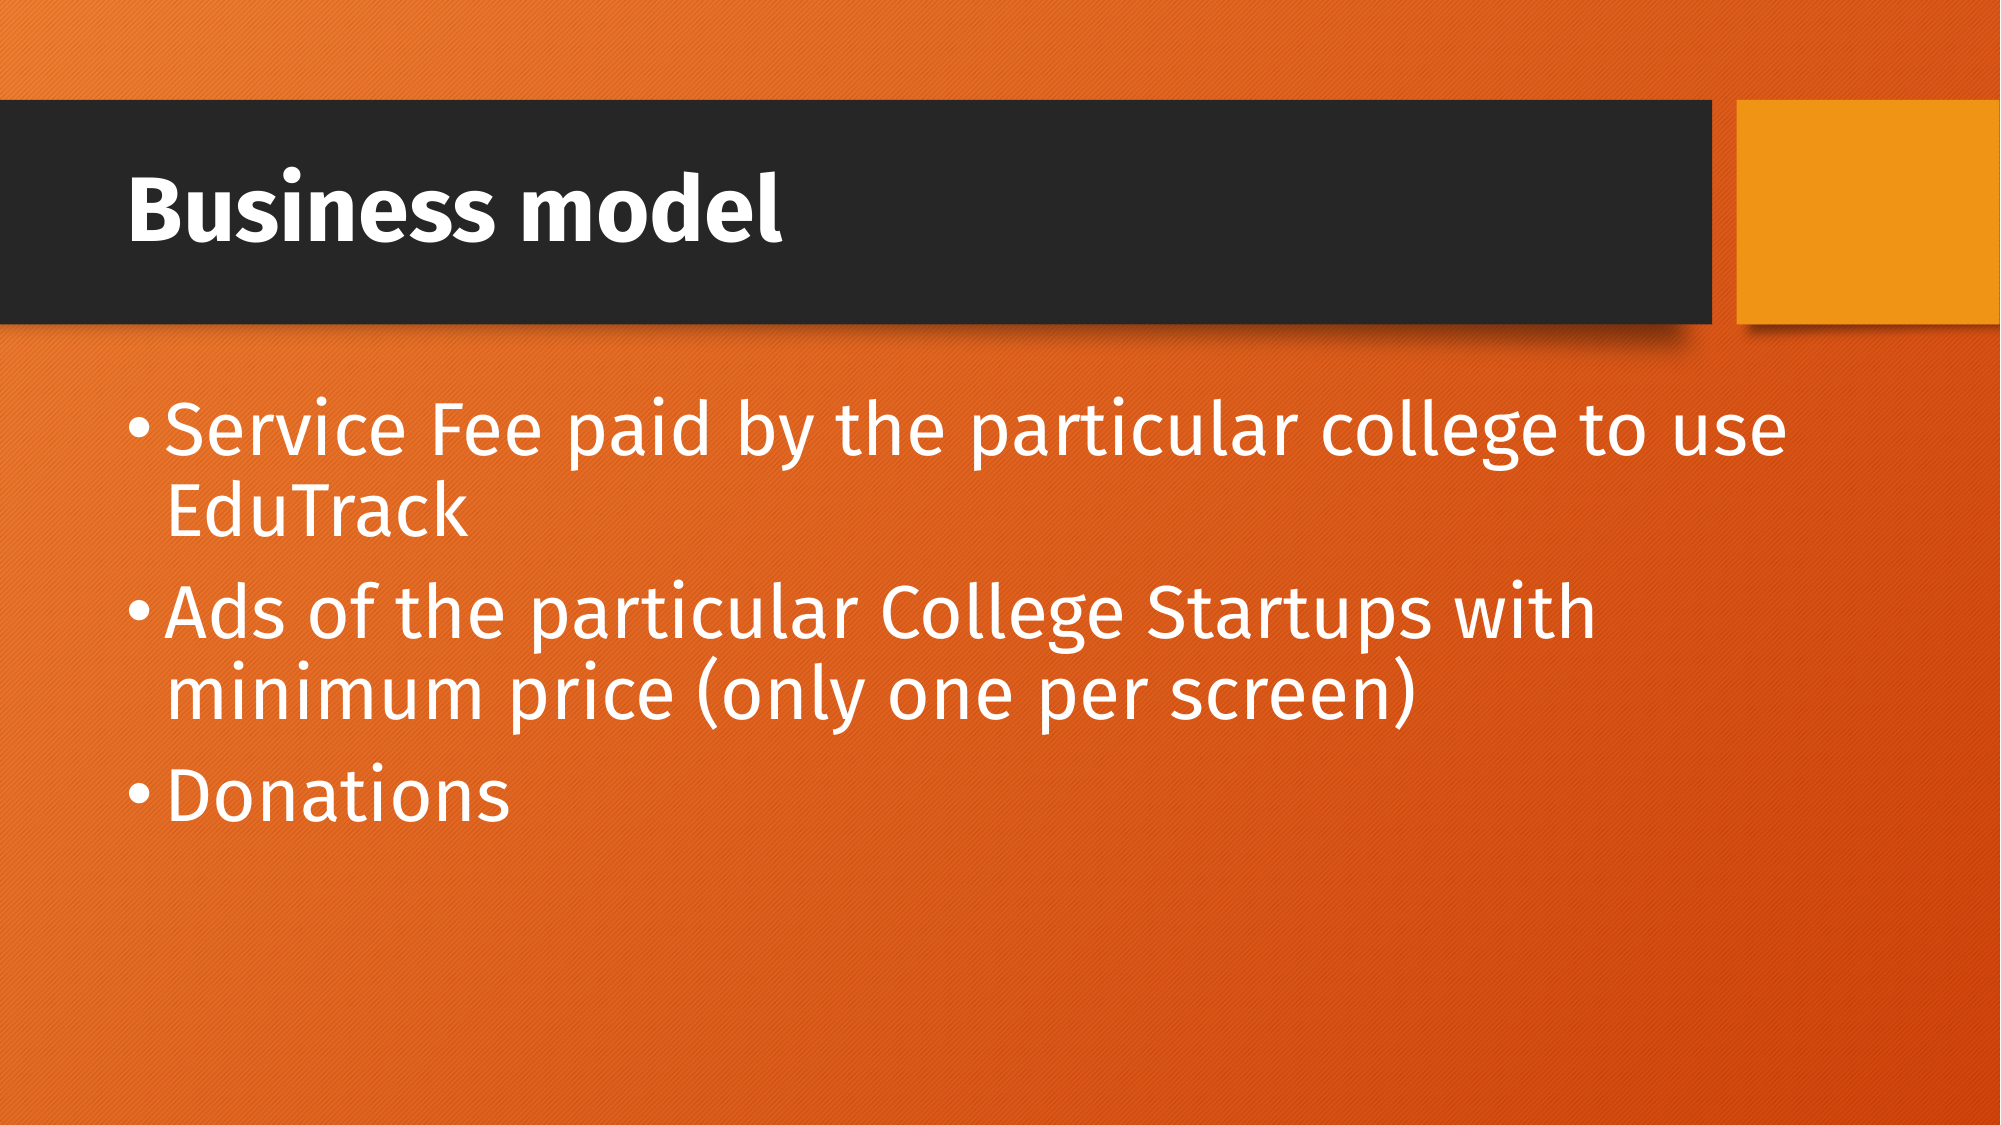

# Business model
Service Fee paid by the particular college to use EduTrack
Ads of the particular College Startups with minimum price (only one per screen)
Donations